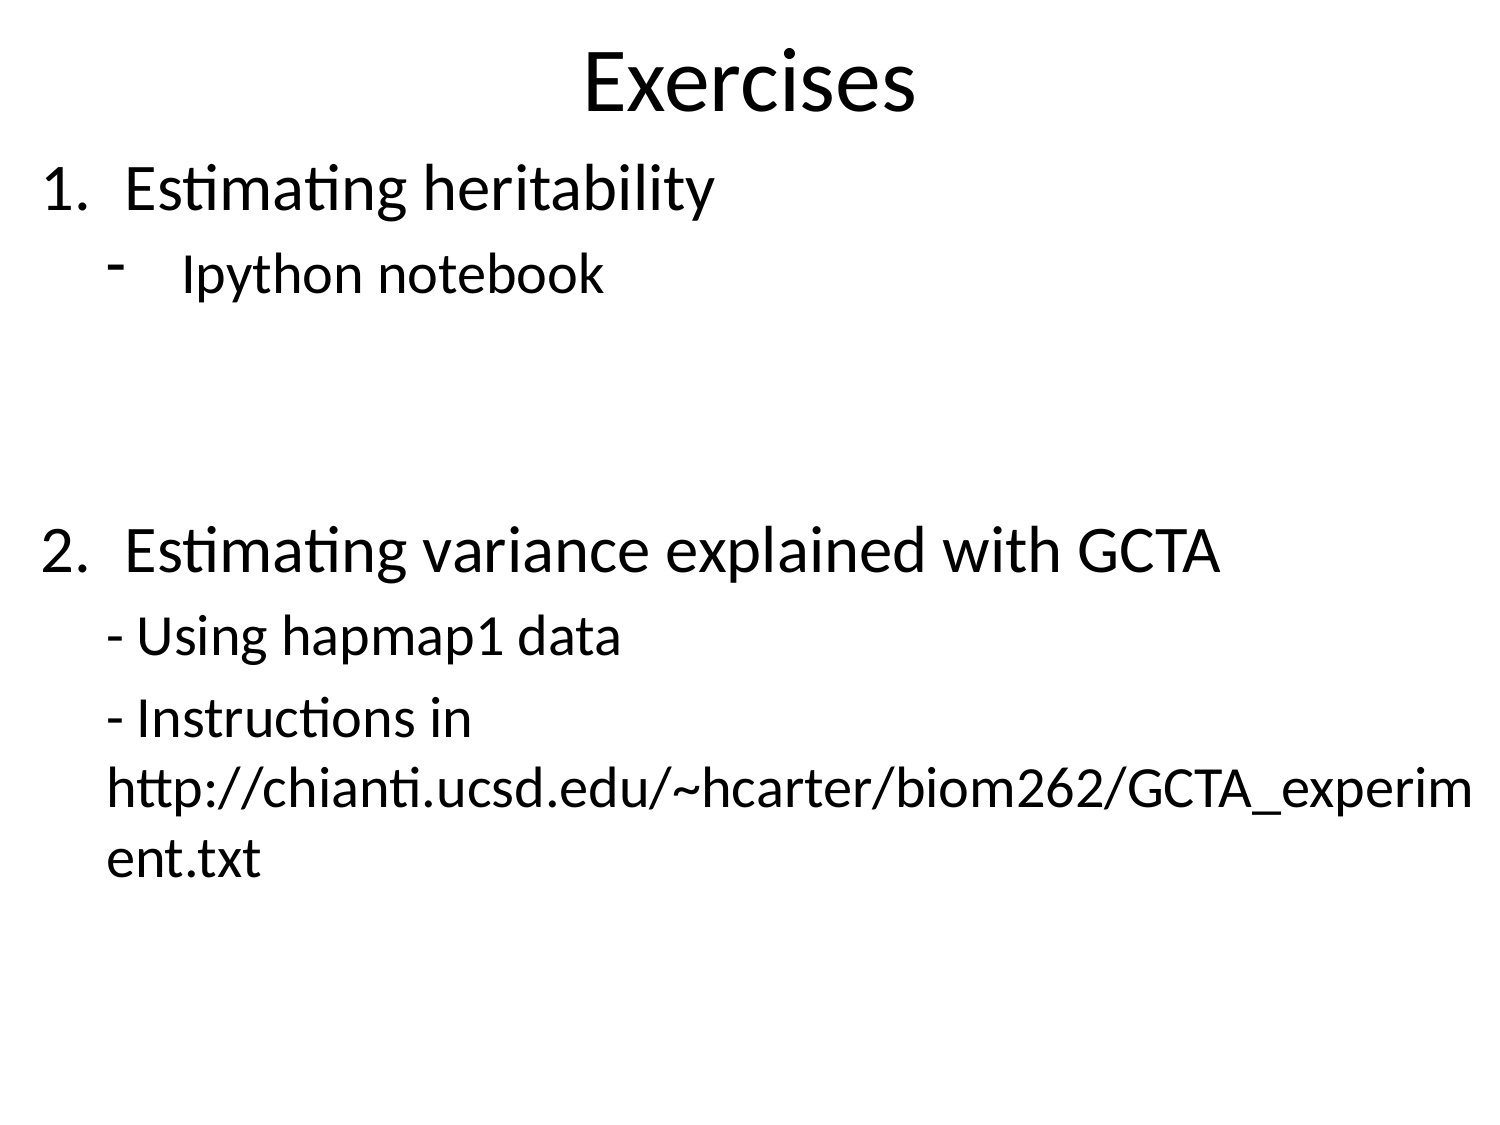

# Exercises
Estimating heritability
Ipython notebook

Estimating variance explained with GCTA
- Using hapmap1 data
- Instructions in http://chianti.ucsd.edu/~hcarter/biom262/GCTA_experiment.txt